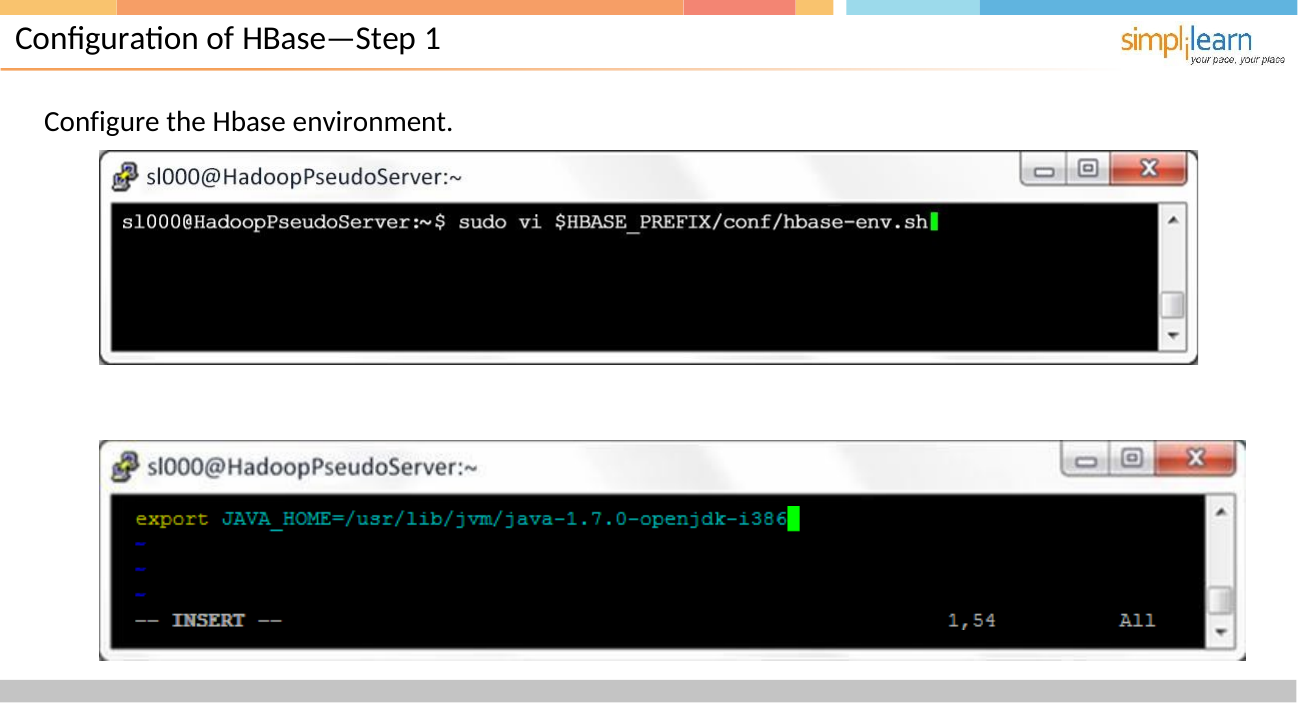

# Configuration of HBase—Step 1

Configure the Hbase environment.